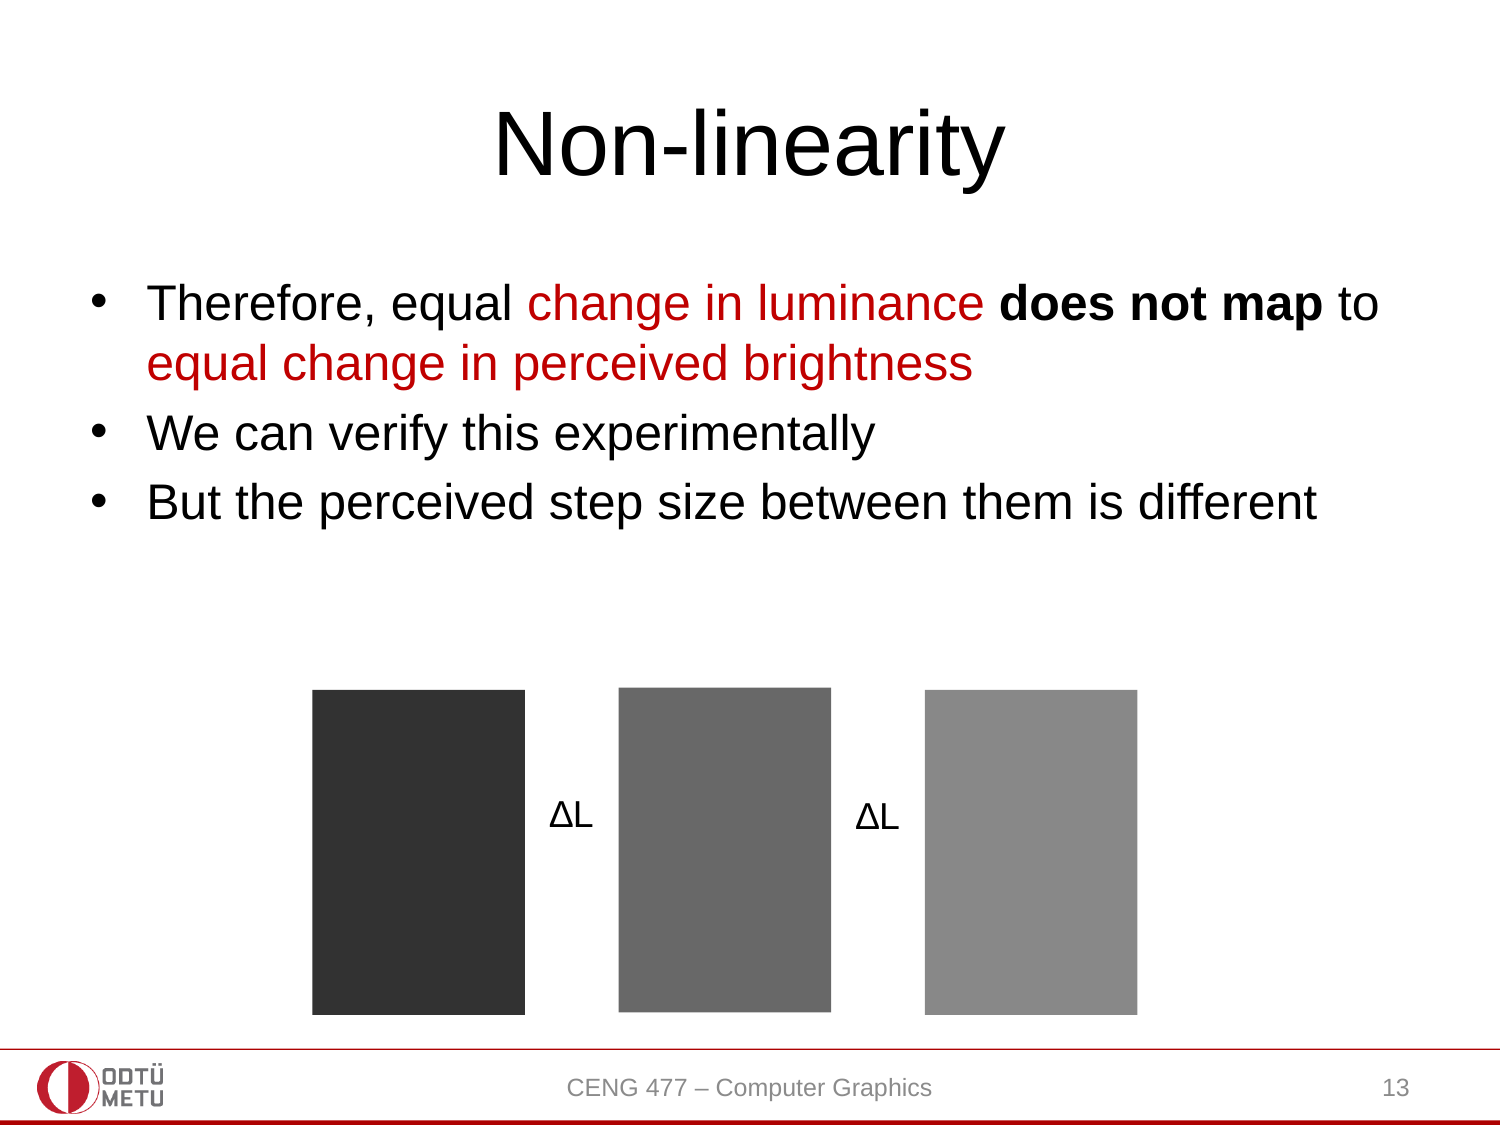

# Non-linearity
Therefore, equal change in luminance does not map to equal change in perceived brightness
We can verify this experimentally
But the perceived step size between them is different

∆L
∆L
CENG 477 – Computer Graphics
13